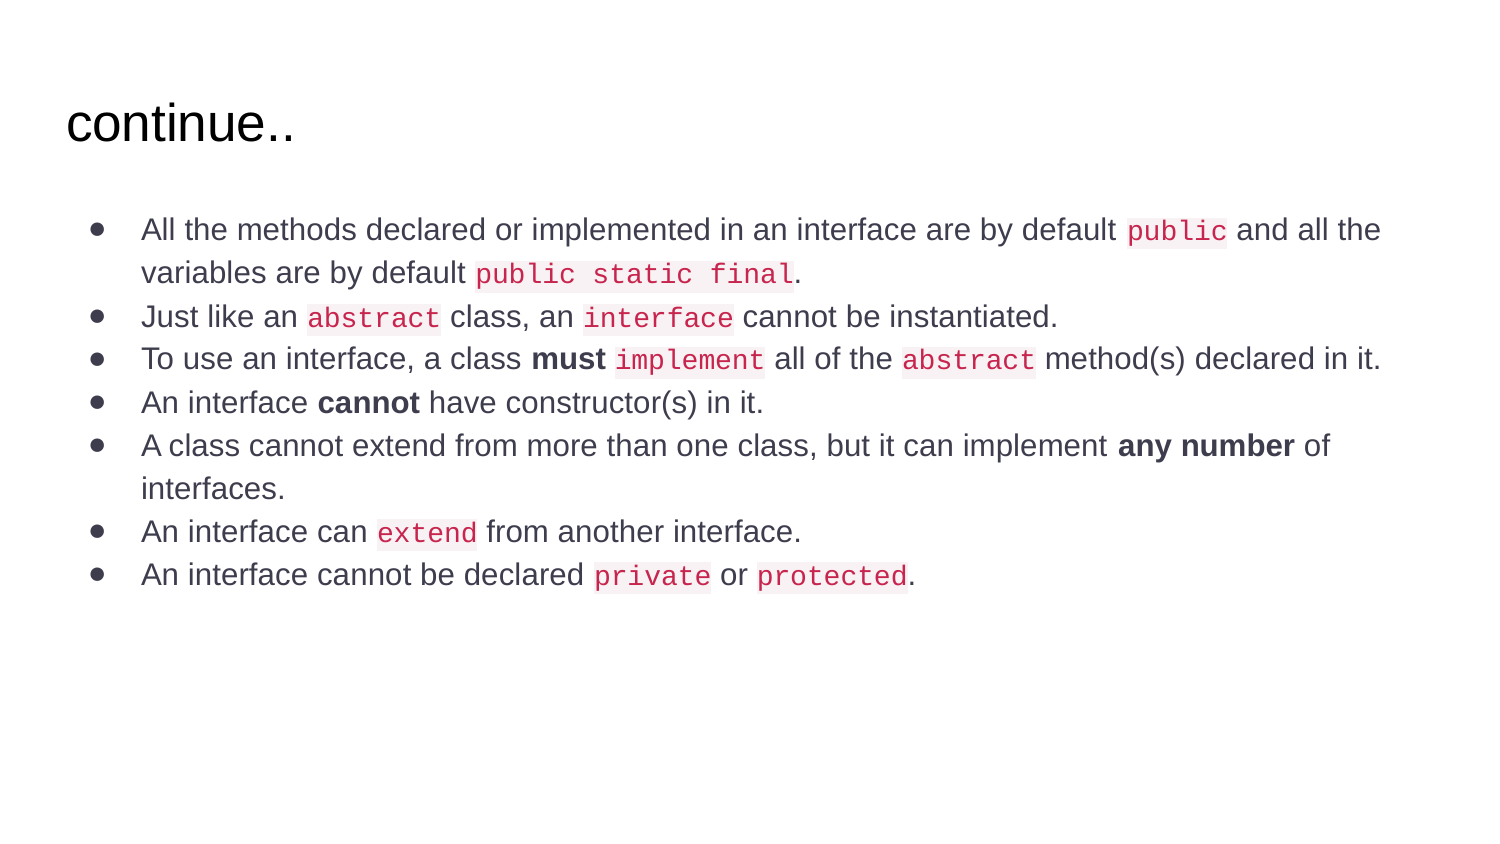

# continue..
All the methods declared or implemented in an interface are by default public and all the variables are by default public static final.
Just like an abstract class, an interface cannot be instantiated.
To use an interface, a class must implement all of the abstract method(s) declared in it.
An interface cannot have constructor(s) in it.
A class cannot extend from more than one class, but it can implement any number of interfaces.
An interface can extend from another interface.
An interface cannot be declared private or protected.